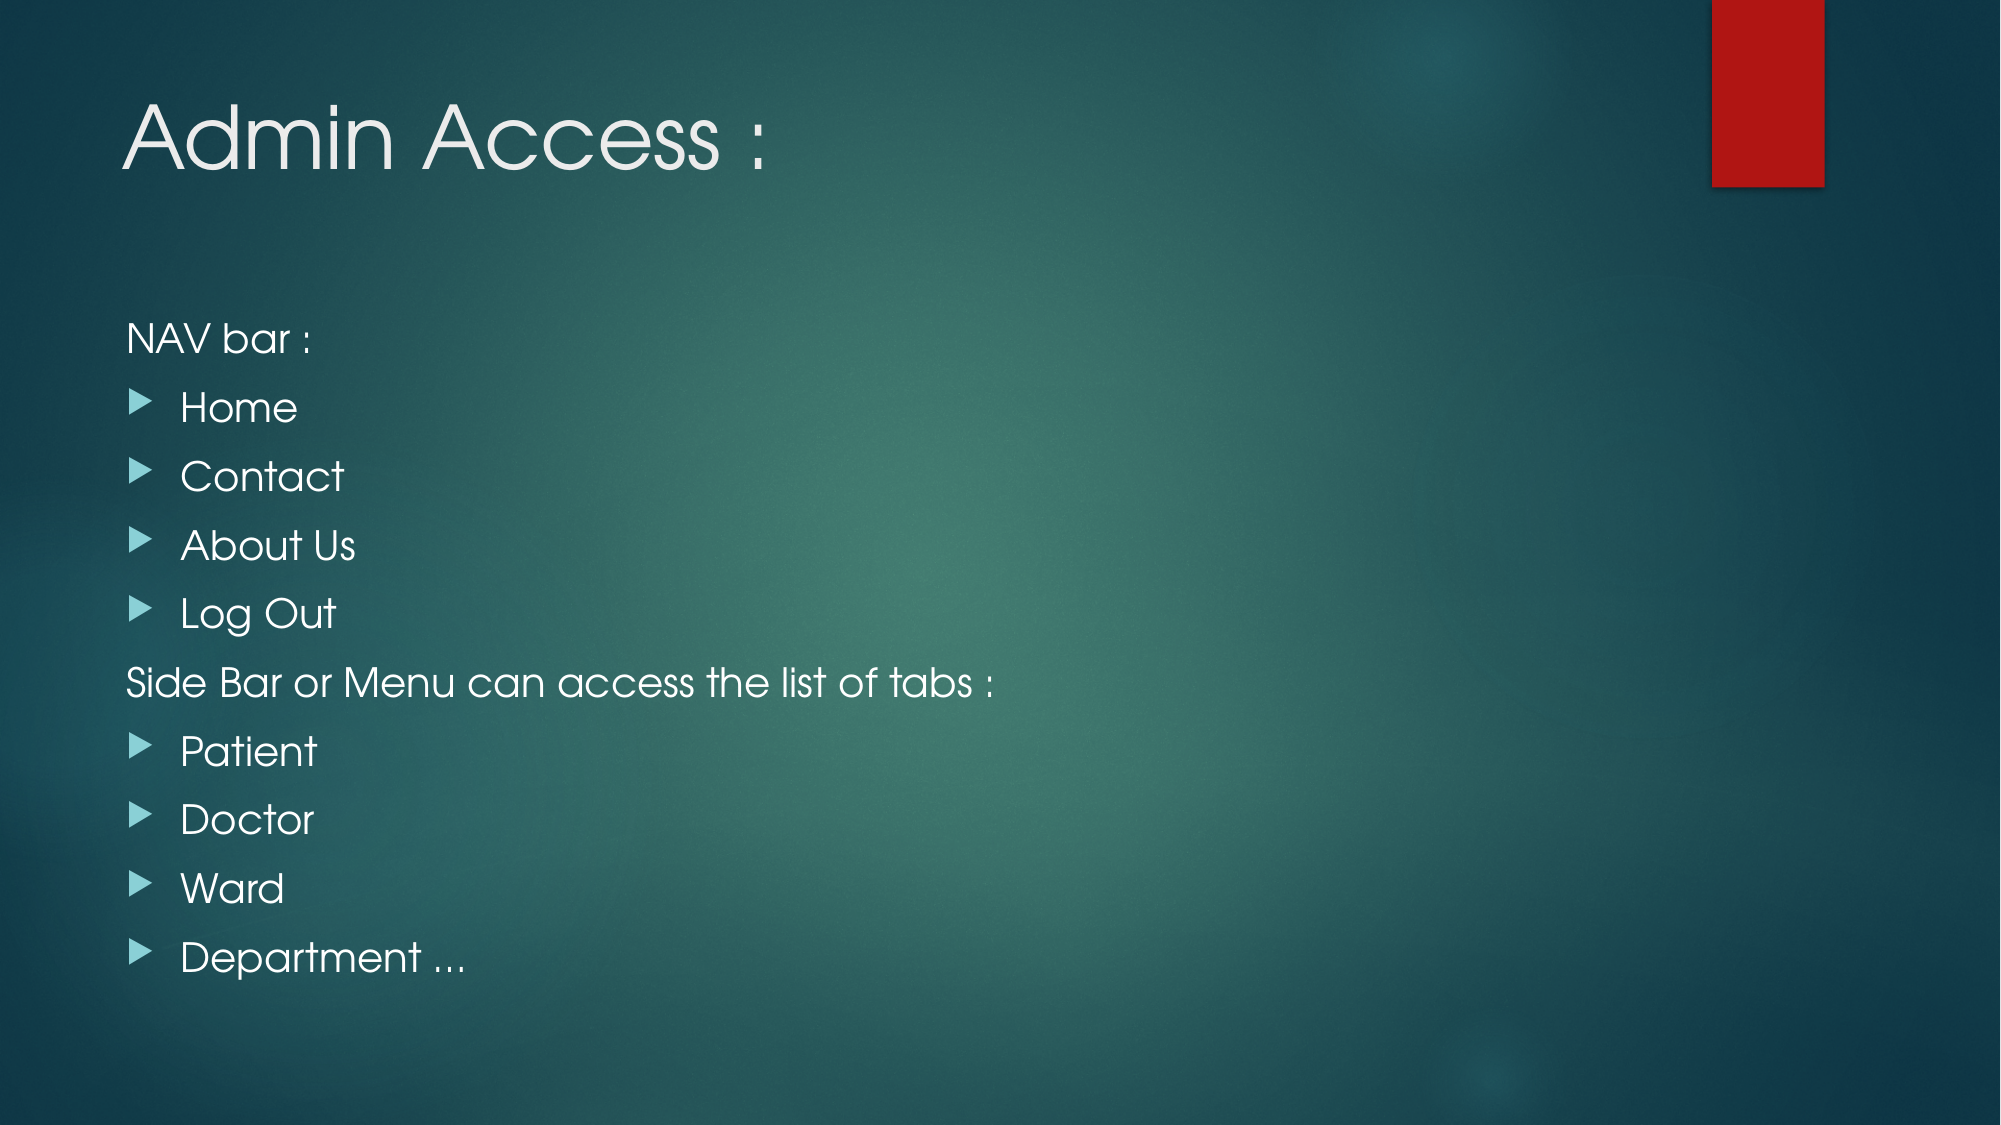

# Admin Access :
NAV bar :
Home
Contact
About Us
Log Out
Side Bar or Menu can access the list of tabs :
Patient
Doctor
Ward
Department …